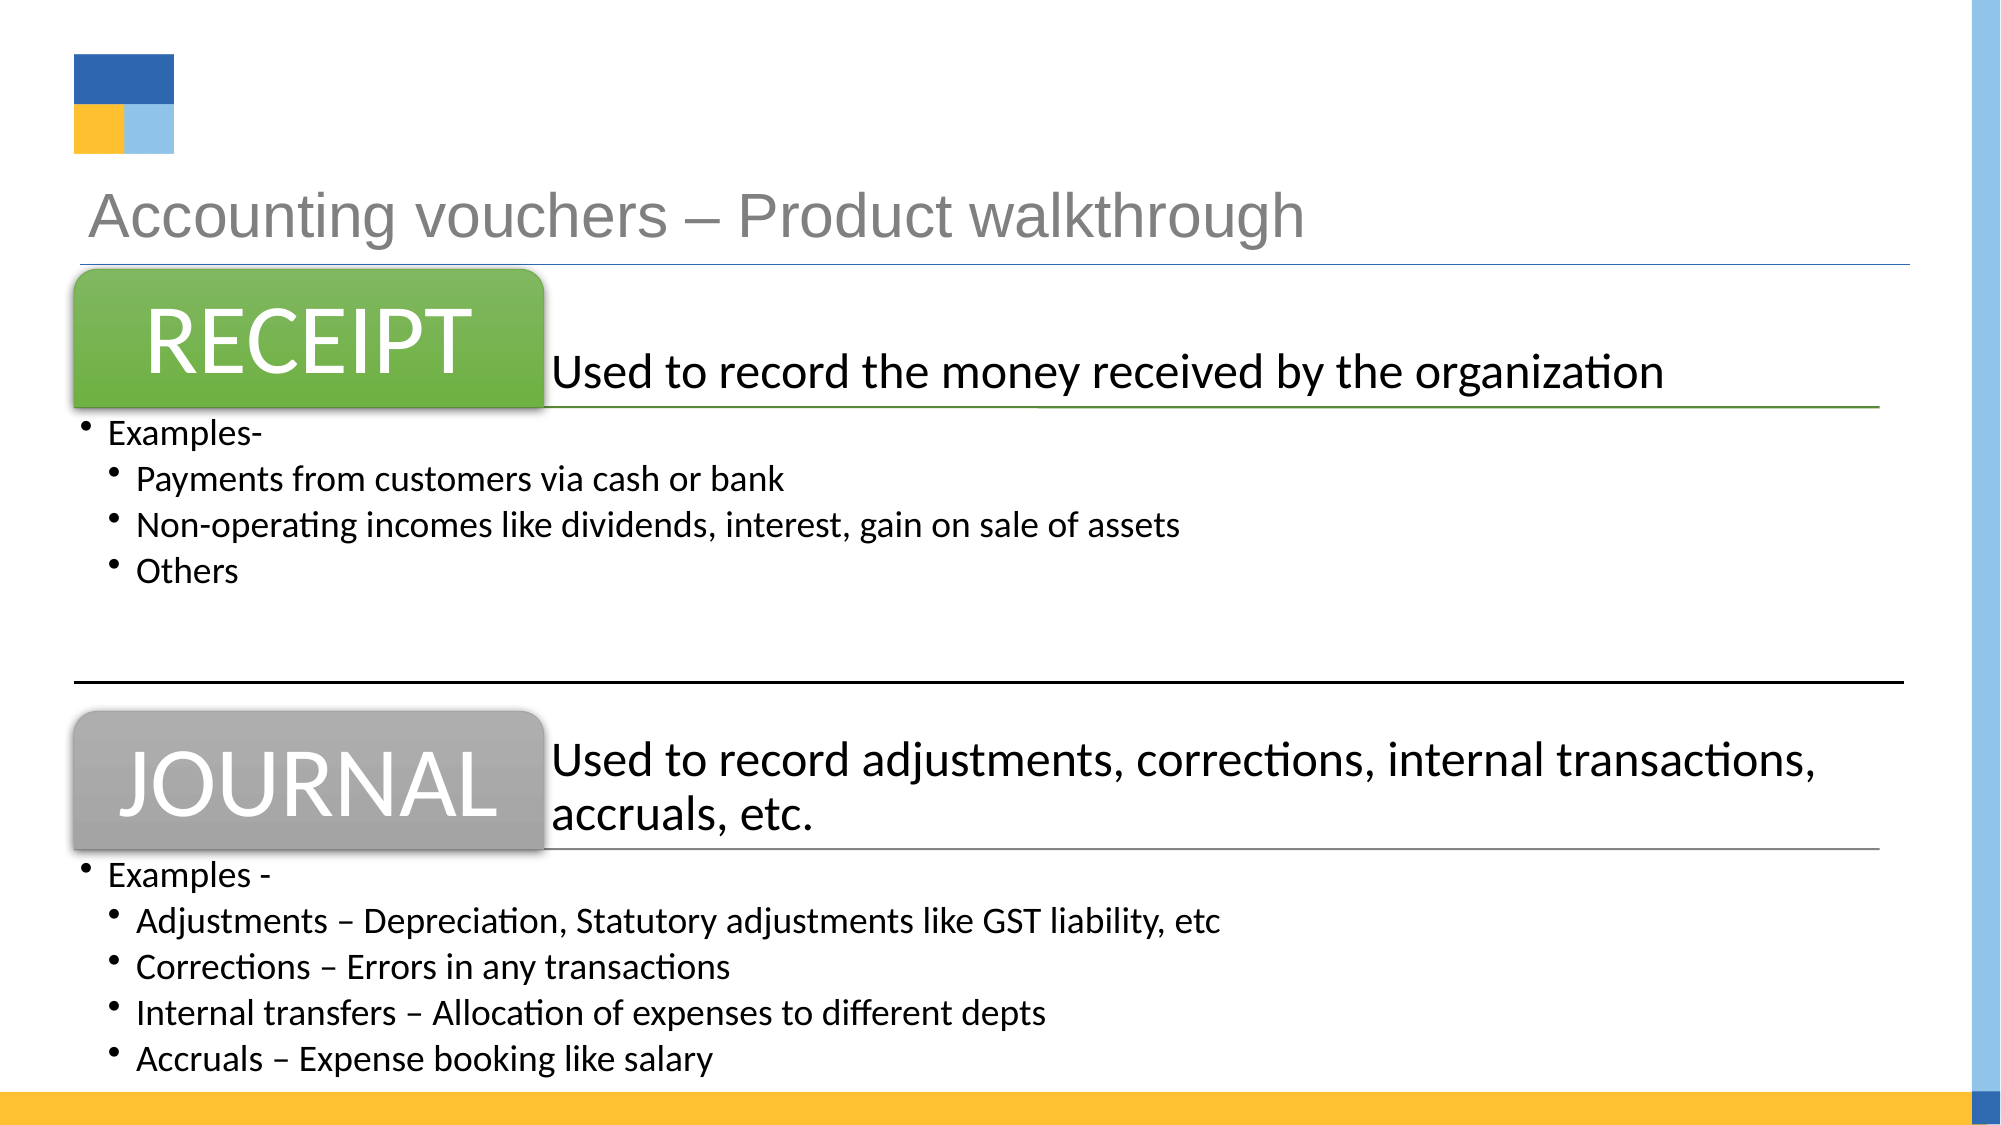

# Accounting vouchers – Product walkthrough
Used to record the money received by the organization
RECEIPT
Examples-
Payments from customers via cash or bank
Non-operating incomes like dividends, interest, gain on sale of assets
Others
Used to record adjustments, corrections, internal transactions, accruals, etc.
JOURNAL
Examples -
Adjustments – Depreciation, Statutory adjustments like GST liability, etc
Corrections – Errors in any transactions
Internal transfers – Allocation of expenses to different depts
Accruals – Expense booking like salary